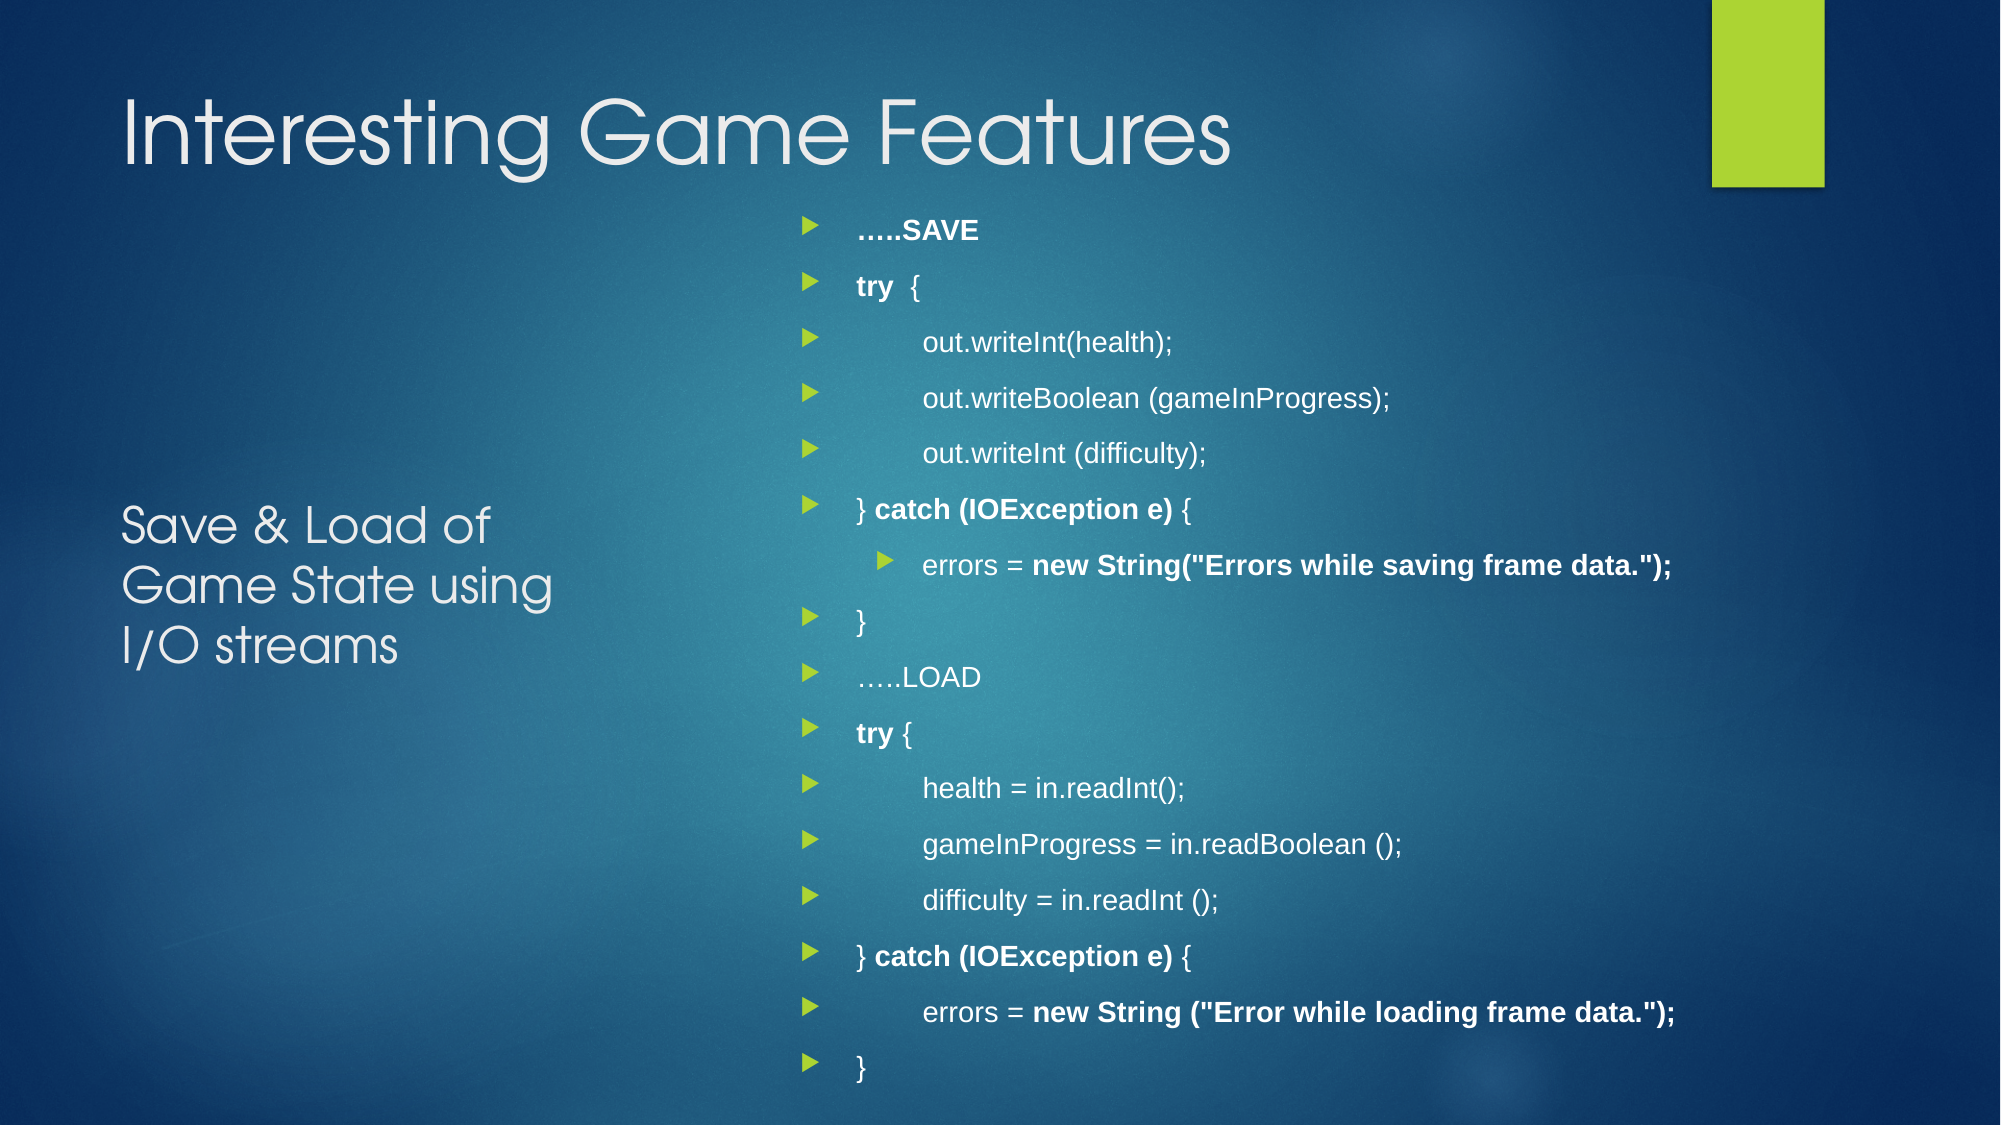

Interesting Game Features
…..SAVE
try  {
        out.writeInt(health);
        out.writeBoolean (gameInProgress);
        out.writeInt (difficulty);
} catch (IOException e) {
errors = new String("Errors while saving frame data.");
}
…..LOAD
try {
        health = in.readInt();
        gameInProgress = in.readBoolean ();
        difficulty = in.readInt ();
} catch (IOException e) {
        errors = new String ("Error while loading frame data.");
}
# Save & Load of Game State using  I/O streams